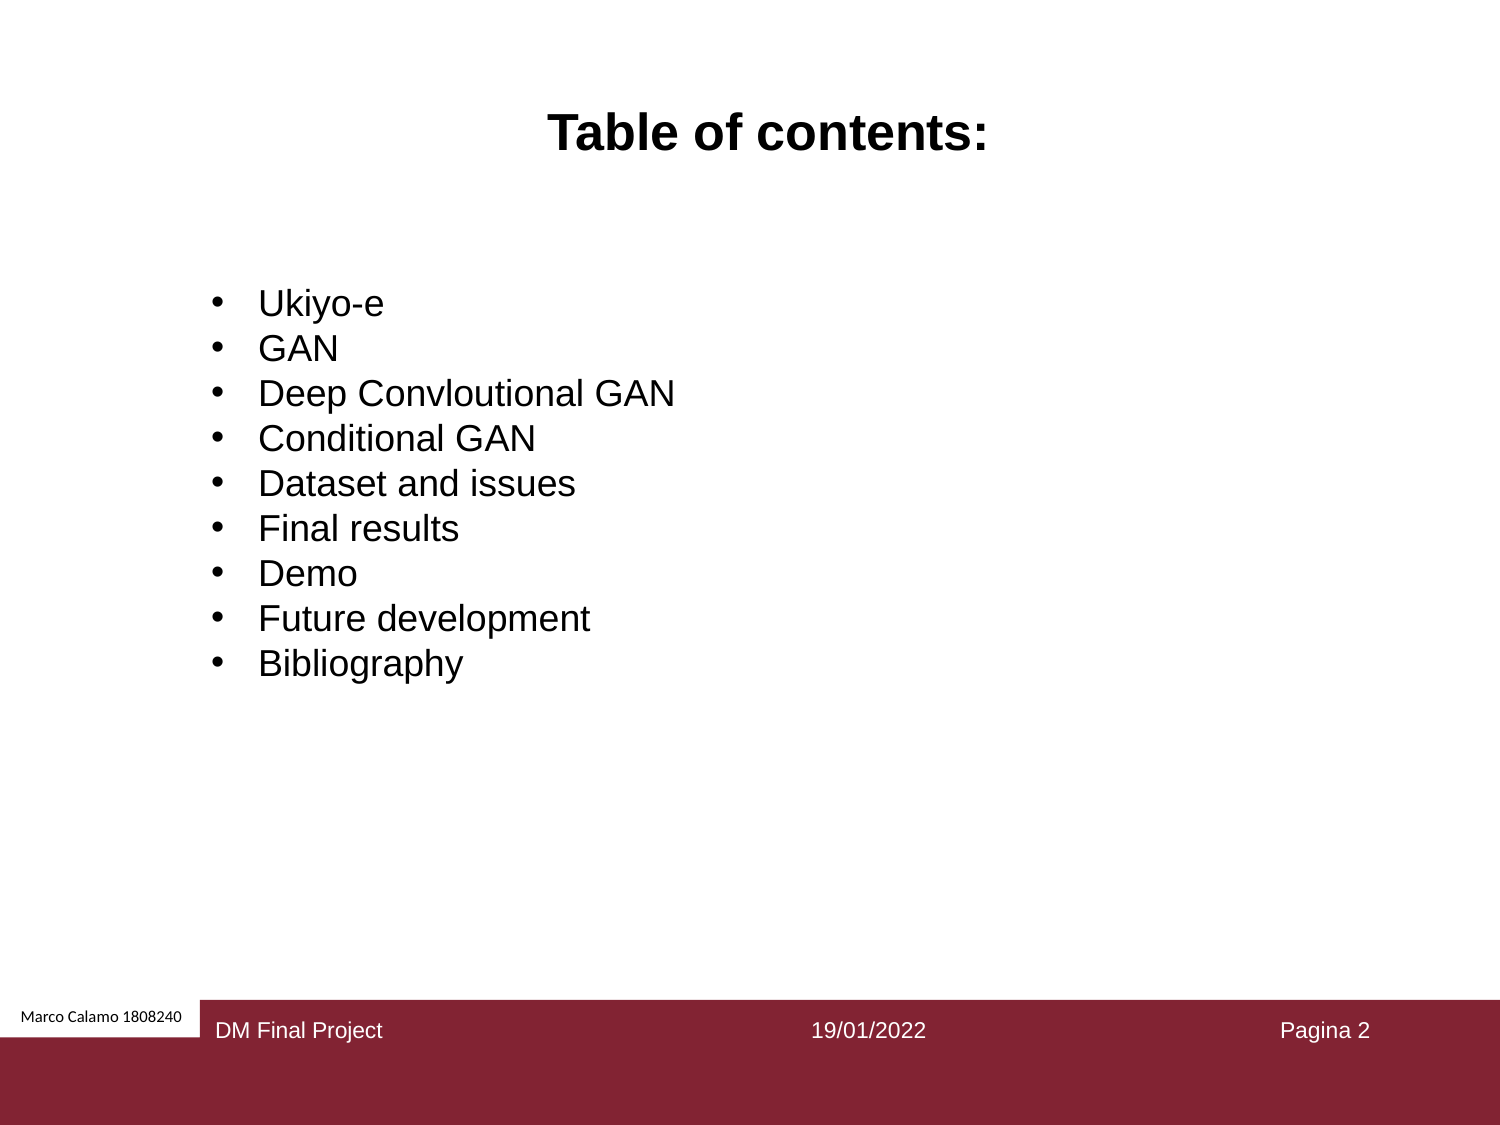

# Table of contents:
Ukiyo-e
GAN
Deep Convloutional GAN
Conditional GAN
Dataset and issues
Final results
Demo
Future development
Bibliography

Marco Calamo 1808240
DM Final Project
19/01/2022
Pagina 2